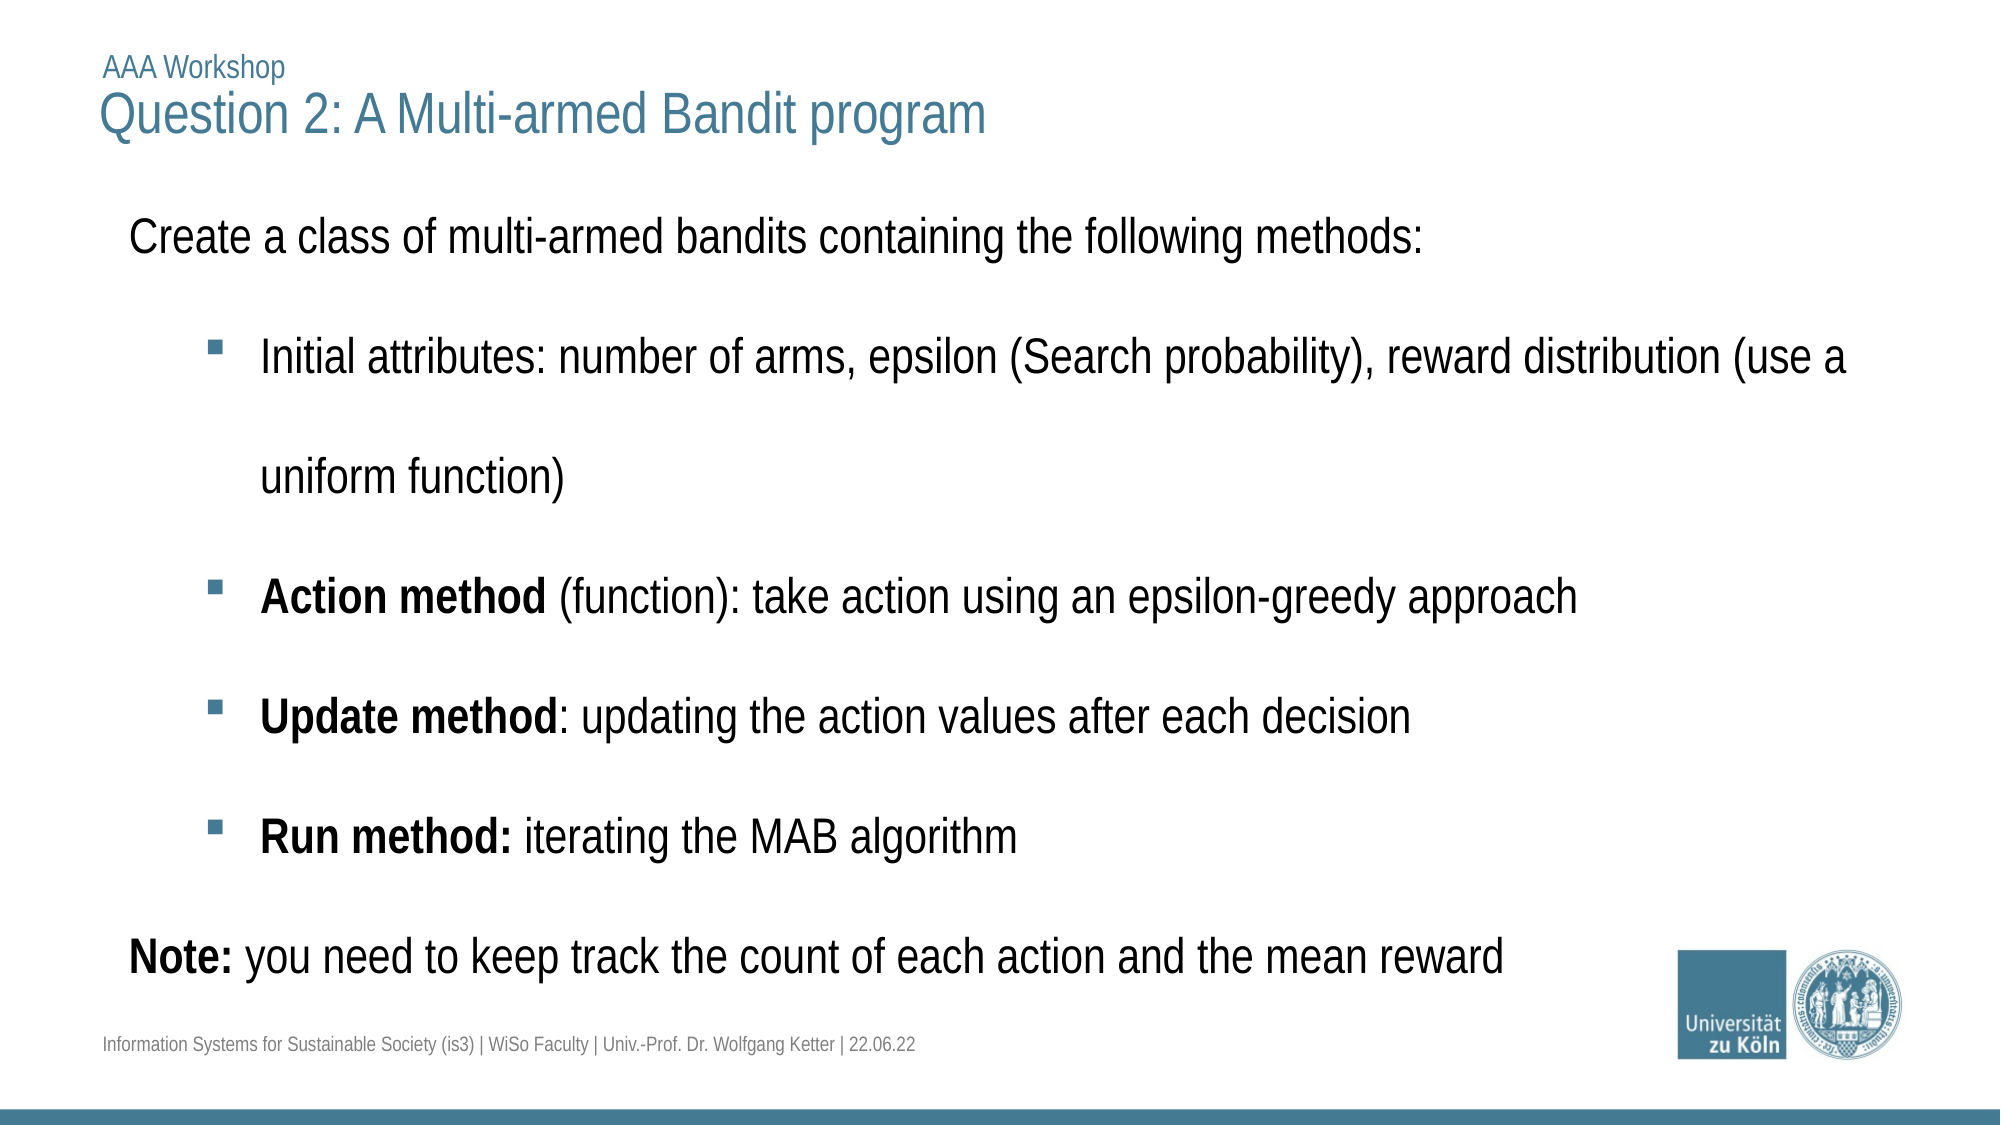

AAA Workshop
Question 2: A Multi-armed Bandit program

Create a class of multi-armed bandits containing the following methods:
Initial attributes: number of arms, epsilon (Search probability), reward distribution (use a uniform function)
Action method (function): take action using an epsilon-greedy approach
Update method: updating the action values after each decision
Run method: iterating the MAB algorithm
Note: you need to keep track the count of each action and the mean reward